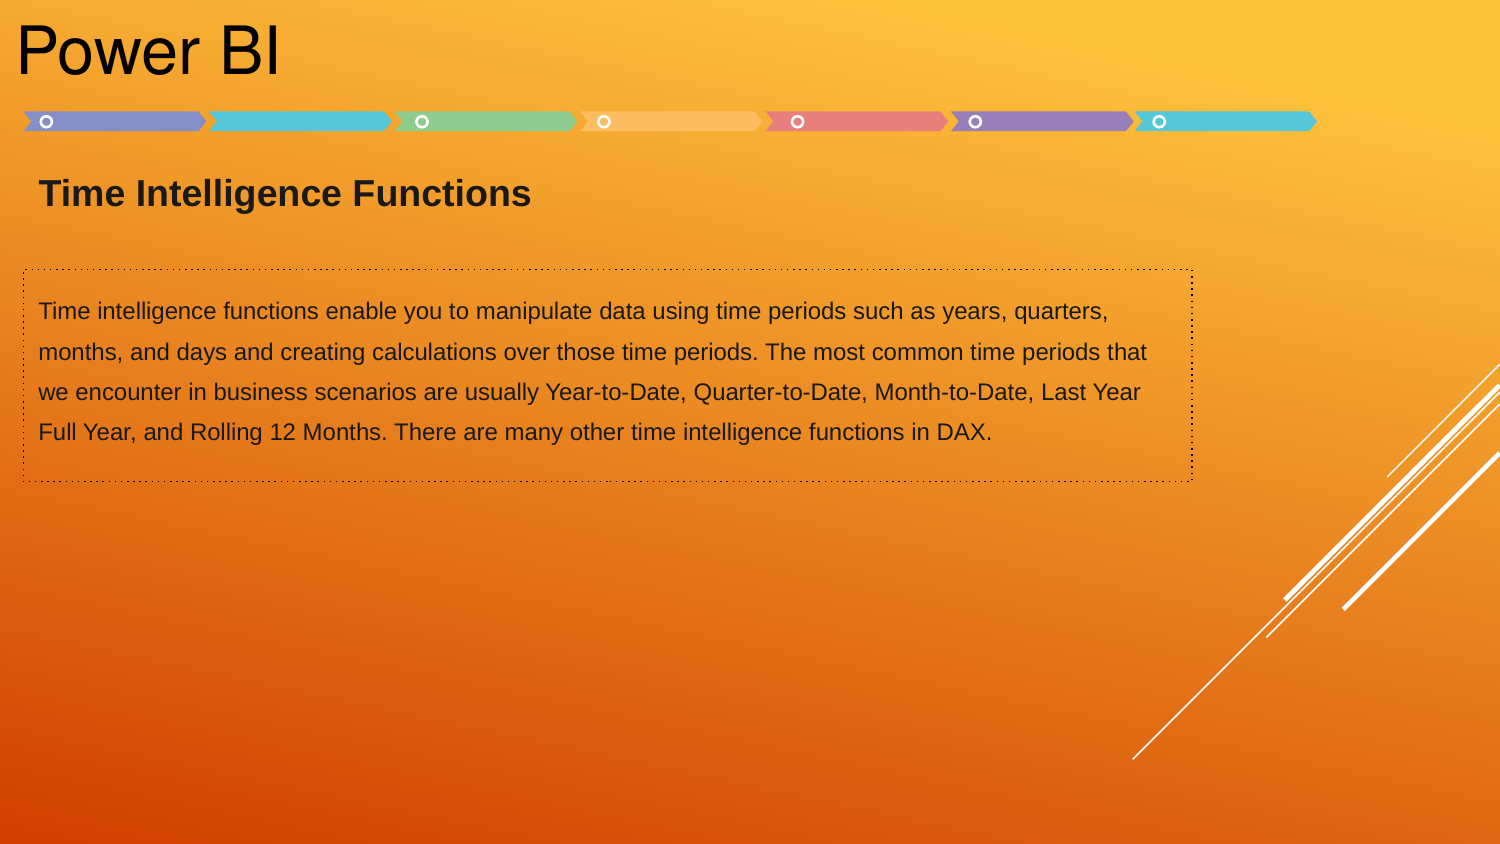

Power BI

Time Intelligence Functions

Time intelligence functions enable you to manipulate data using time periods such as years, quarters, months, and days and creating calculations over those time periods. The most common time periods that we encounter in business scenarios are usually Year-to-Date, Quarter-to-Date, Month-to-Date, Last Year Full Year, and Rolling 12 Months. There are many other time intelligence functions in DAX.